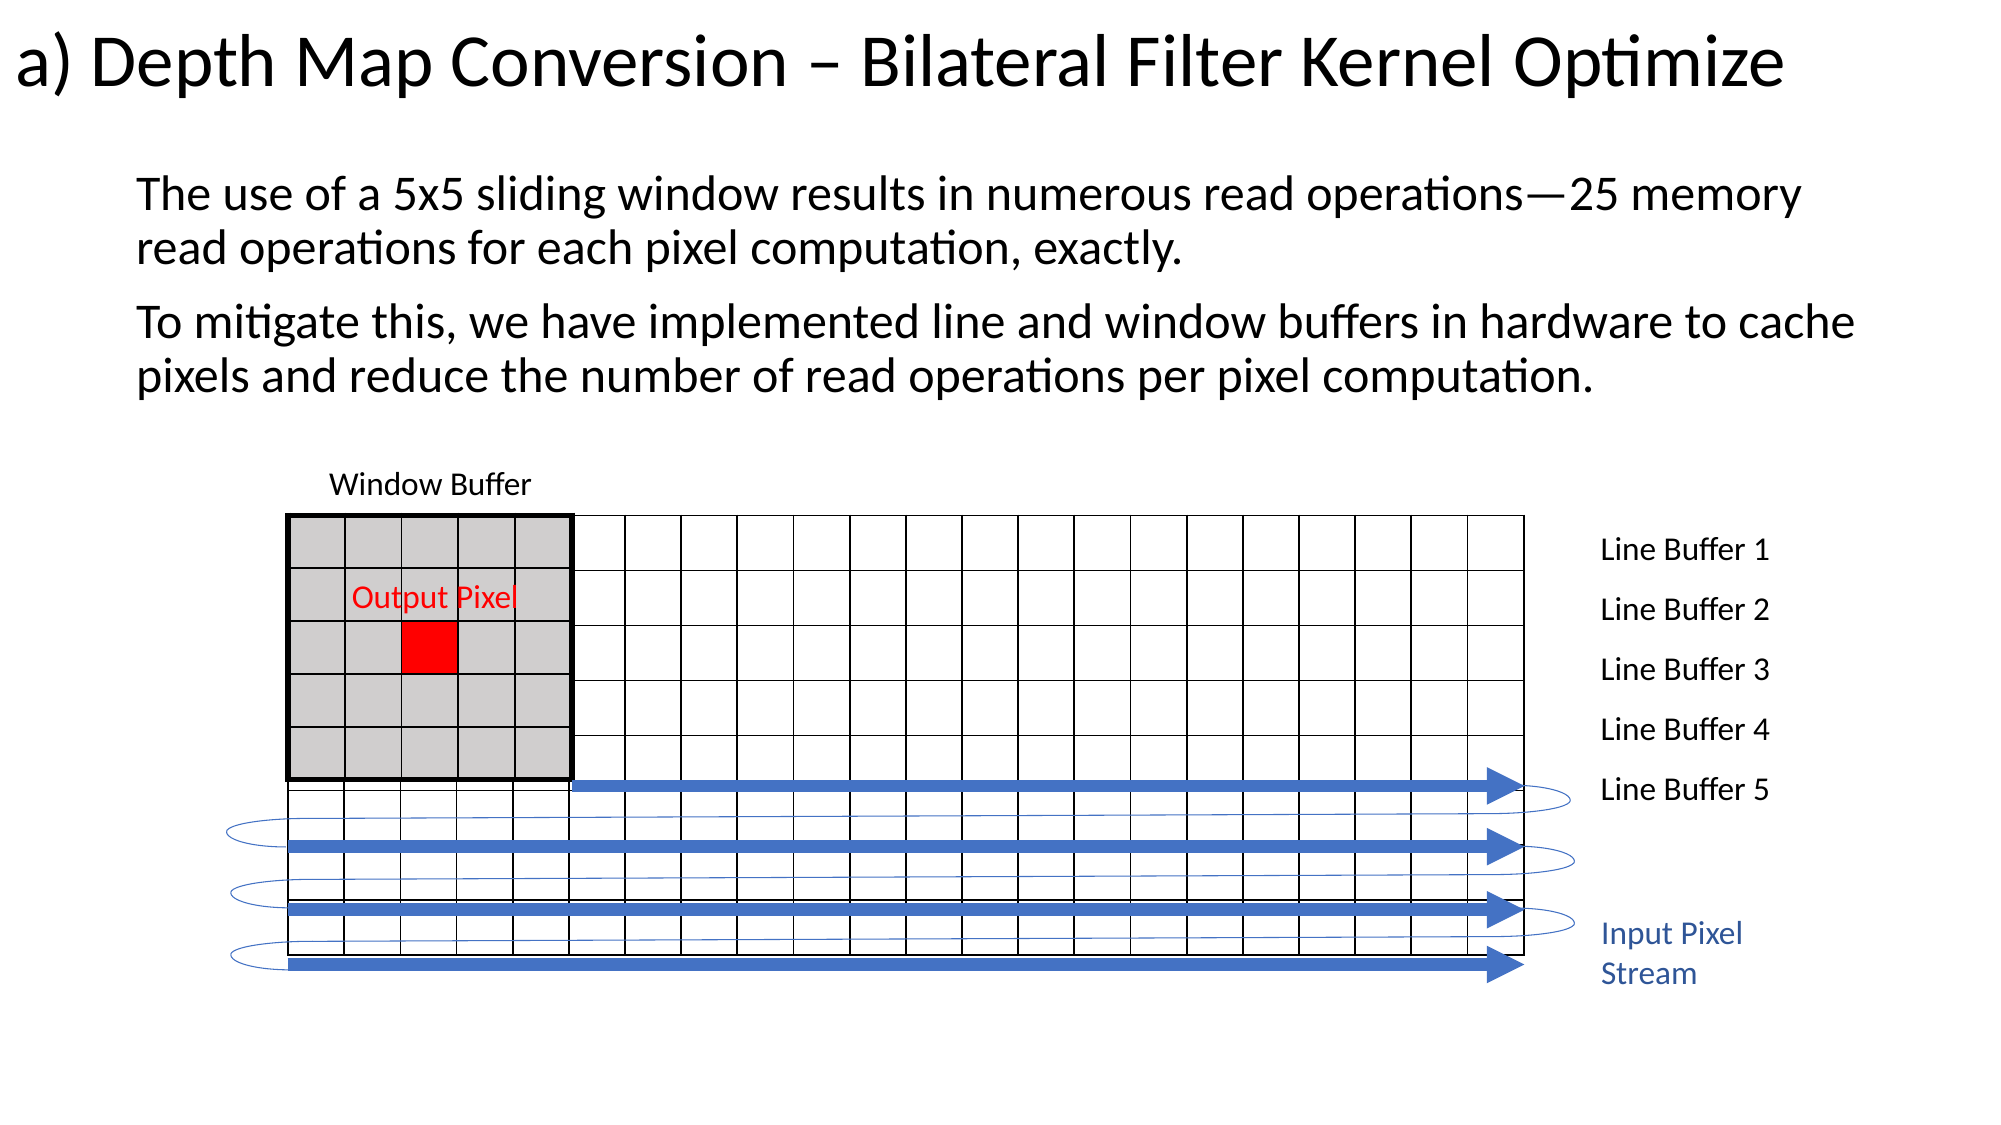

# a) Depth Map Conversion – Bilateral Filter Kernel Optimize
The use of a 5x5 sliding window results in numerous read operations—25 memory read operations for each pixel computation, exactly.
To mitigate this, we have implemented line and window buffers in hardware to cache pixels and reduce the number of read operations per pixel computation.
Window Buffer
Line Buffer 1
Line Buffer 2
Line Buffer 3
Line Buffer 4
Line Buffer 5
|  |  |  |  |  |  |  |  |  |  |  |  |  |  |  |  |  |  |  |  |  |  |
| --- | --- | --- | --- | --- | --- | --- | --- | --- | --- | --- | --- | --- | --- | --- | --- | --- | --- | --- | --- | --- | --- |
|  |  |  |  |  |  |  |  |  |  |  |  |  |  |  |  |  |  |  |  |  |  |
|  |  |  |  |  |  |  |  |  |  |  |  |  |  |  |  |  |  |  |  |  |  |
|  |  |  |  |  |  |  |  |  |  |  |  |  |  |  |  |  |  |  |  |  |  |
|  |  |  |  |  |  |  |  |  |  |  |  |  |  |  |  |  |  |  |  |  |  |
|  |  |  |  |  |  |  |  |  |  |  |  |  |  |  |  |  |  |  |  |  |  |
|  |  |  |  |  |  |  |  |  |  |  |  |  |  |  |  |  |  |  |  |  |  |
|  |  |  |  |  |  |  |  |  |  |  |  |  |  |  |  |  |  |  |  |  |  |
|  |  |  |  |  |
| --- | --- | --- | --- | --- |
|  |  |  |  |  |
|  |  |  |  |  |
|  |  |  |  |  |
|  |  |  |  |  |
Output Pixel

Input Pixel Stream